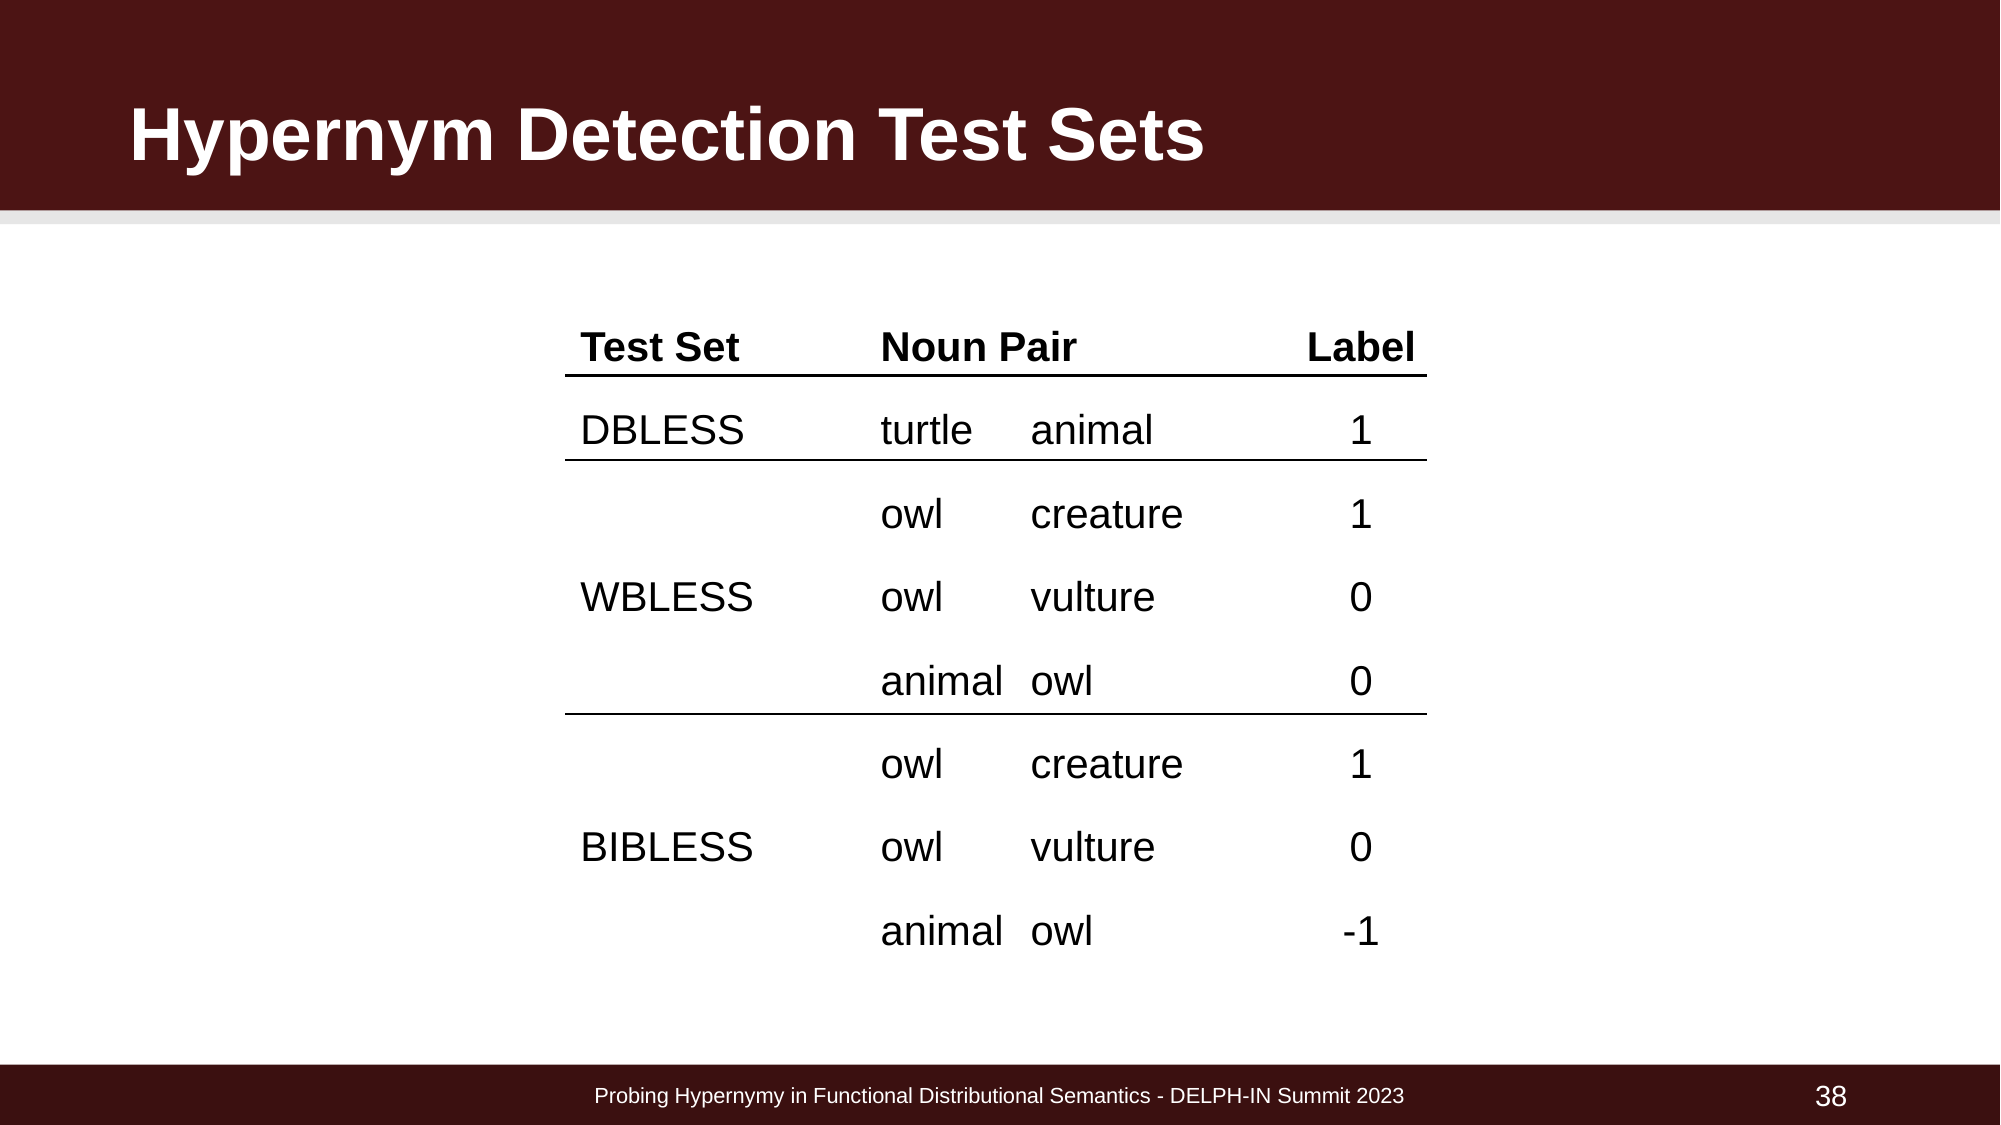

# Hypernym Detection Test Sets
Test Set
DBLESS

WBLESS

BIBLESS
Noun Pair
turtle	animal
owl	creature
owl	vulture
animal	owl
owl	creature
owl	vulture
animal	owl

Label
1
1
0
0
1
0
-1
Probing Hypernymy in Functional Distributional Semantics - DELPH-IN Summit 2023
38